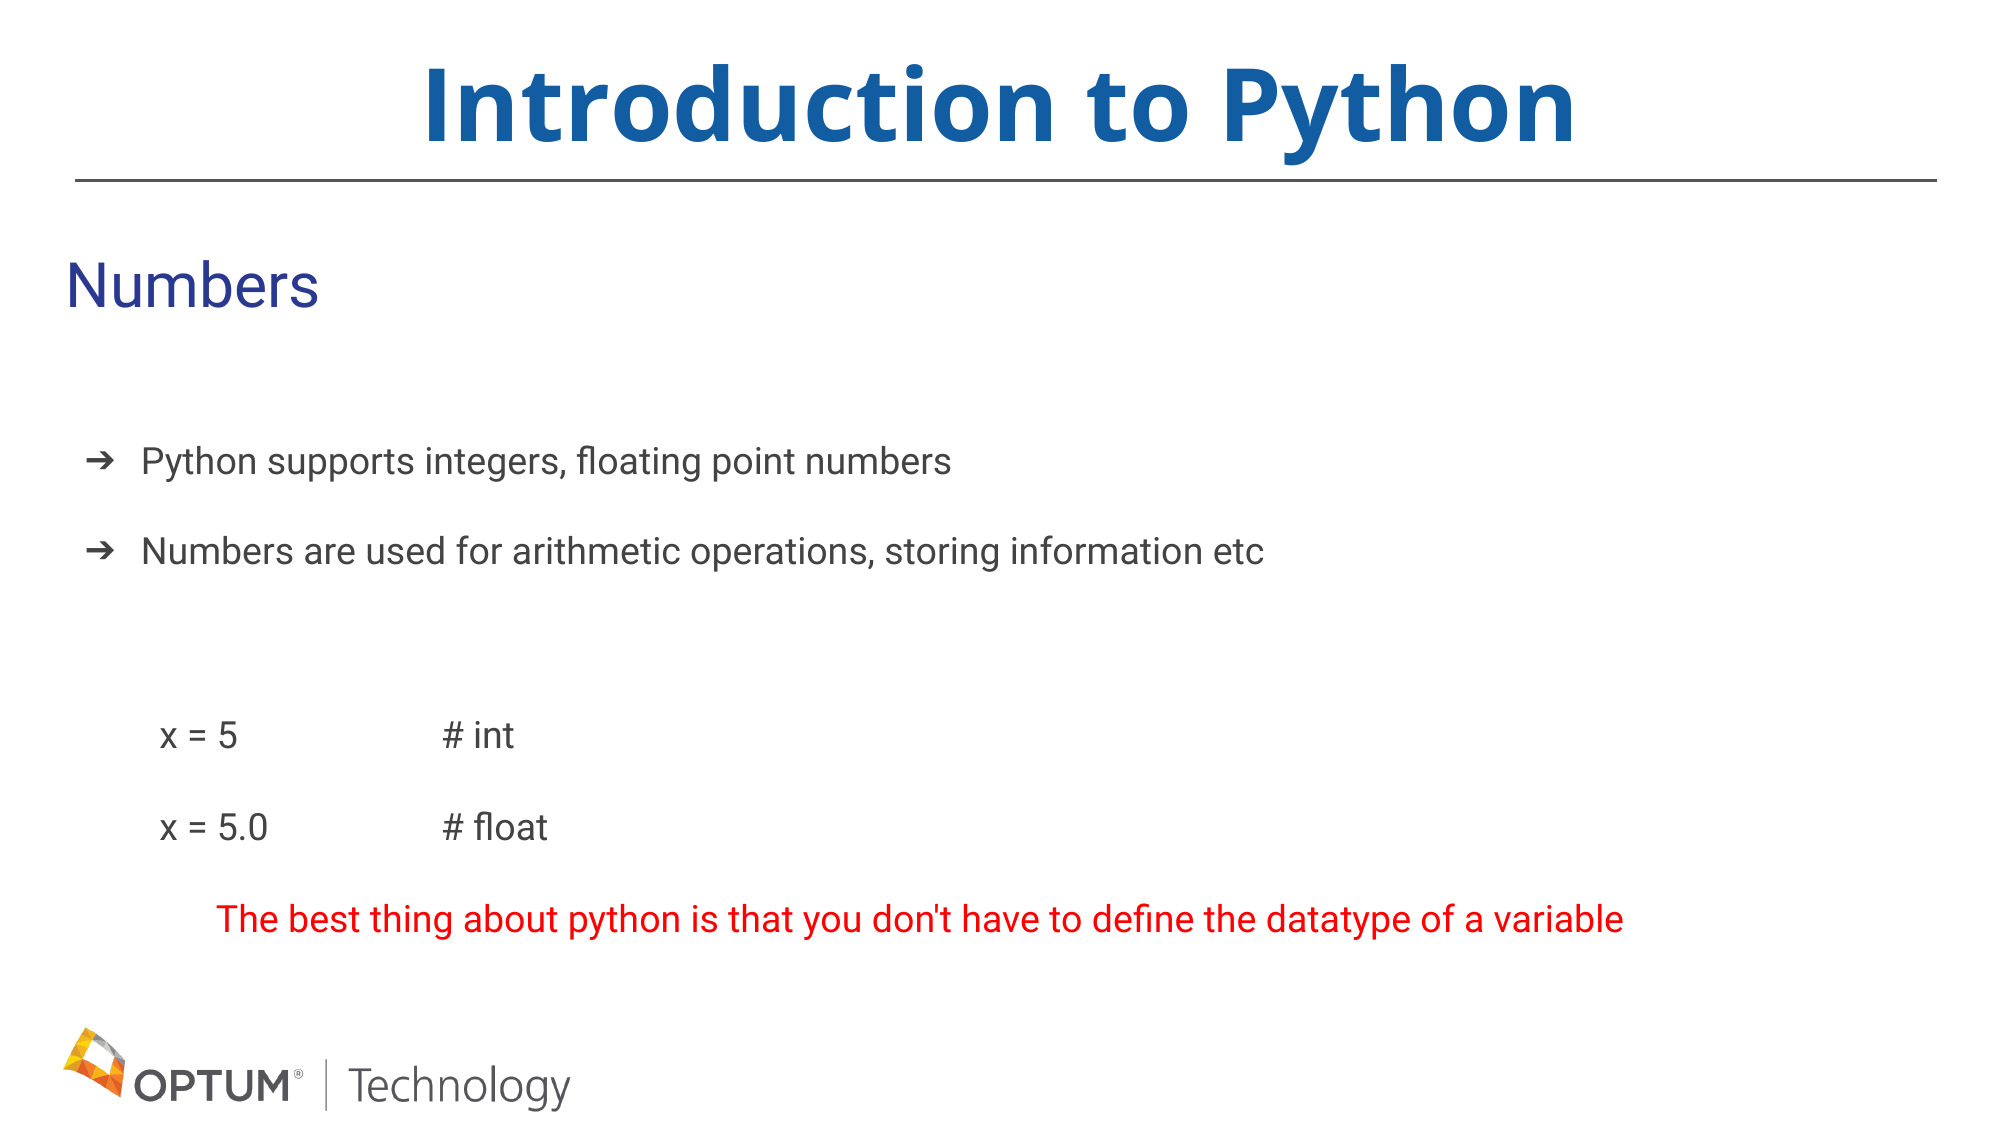

Introduction to Python
Numbers
Python supports integers, floating point numbers
Numbers are used for arithmetic operations, storing information etc

  x = 5  		# int
  x = 5.0		# float
	The best thing about python is that you don't have to define the datatype of a variable